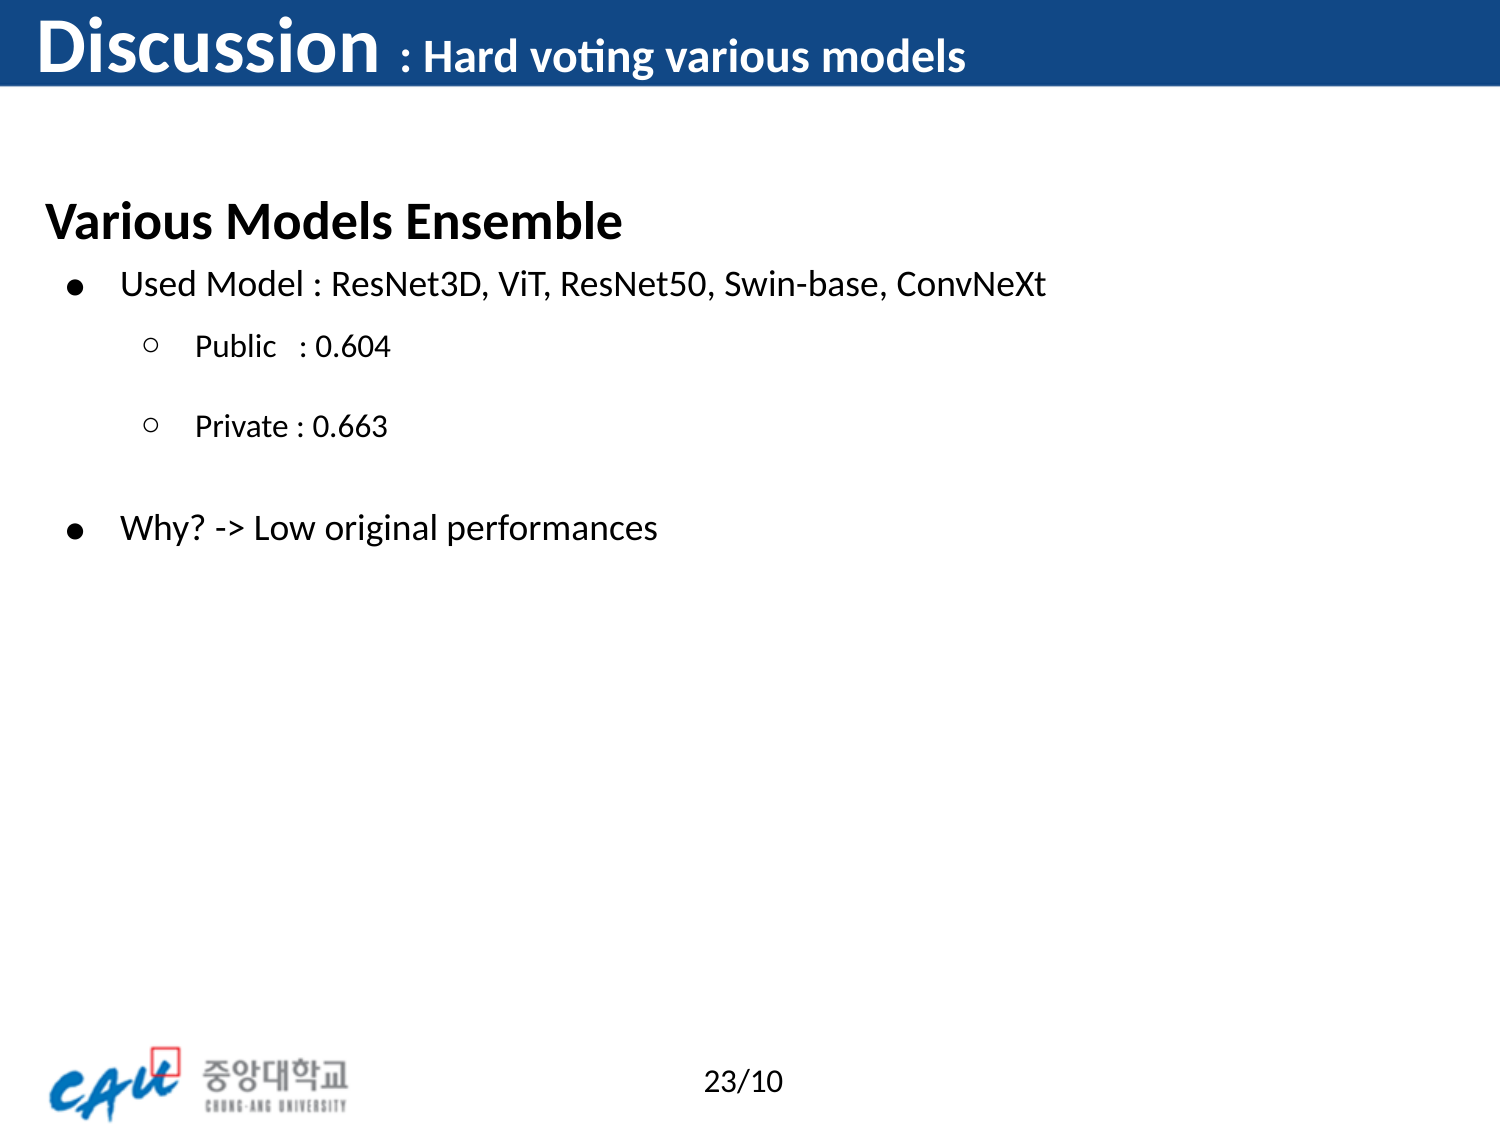

# Discussion : Hard voting various models
Various Models Ensemble

Used Model : ResNet3D, ViT, ResNet50, Swin-base, ConvNeXt
Public   : 0.604
Private : 0.663

Why? -> Low original performances